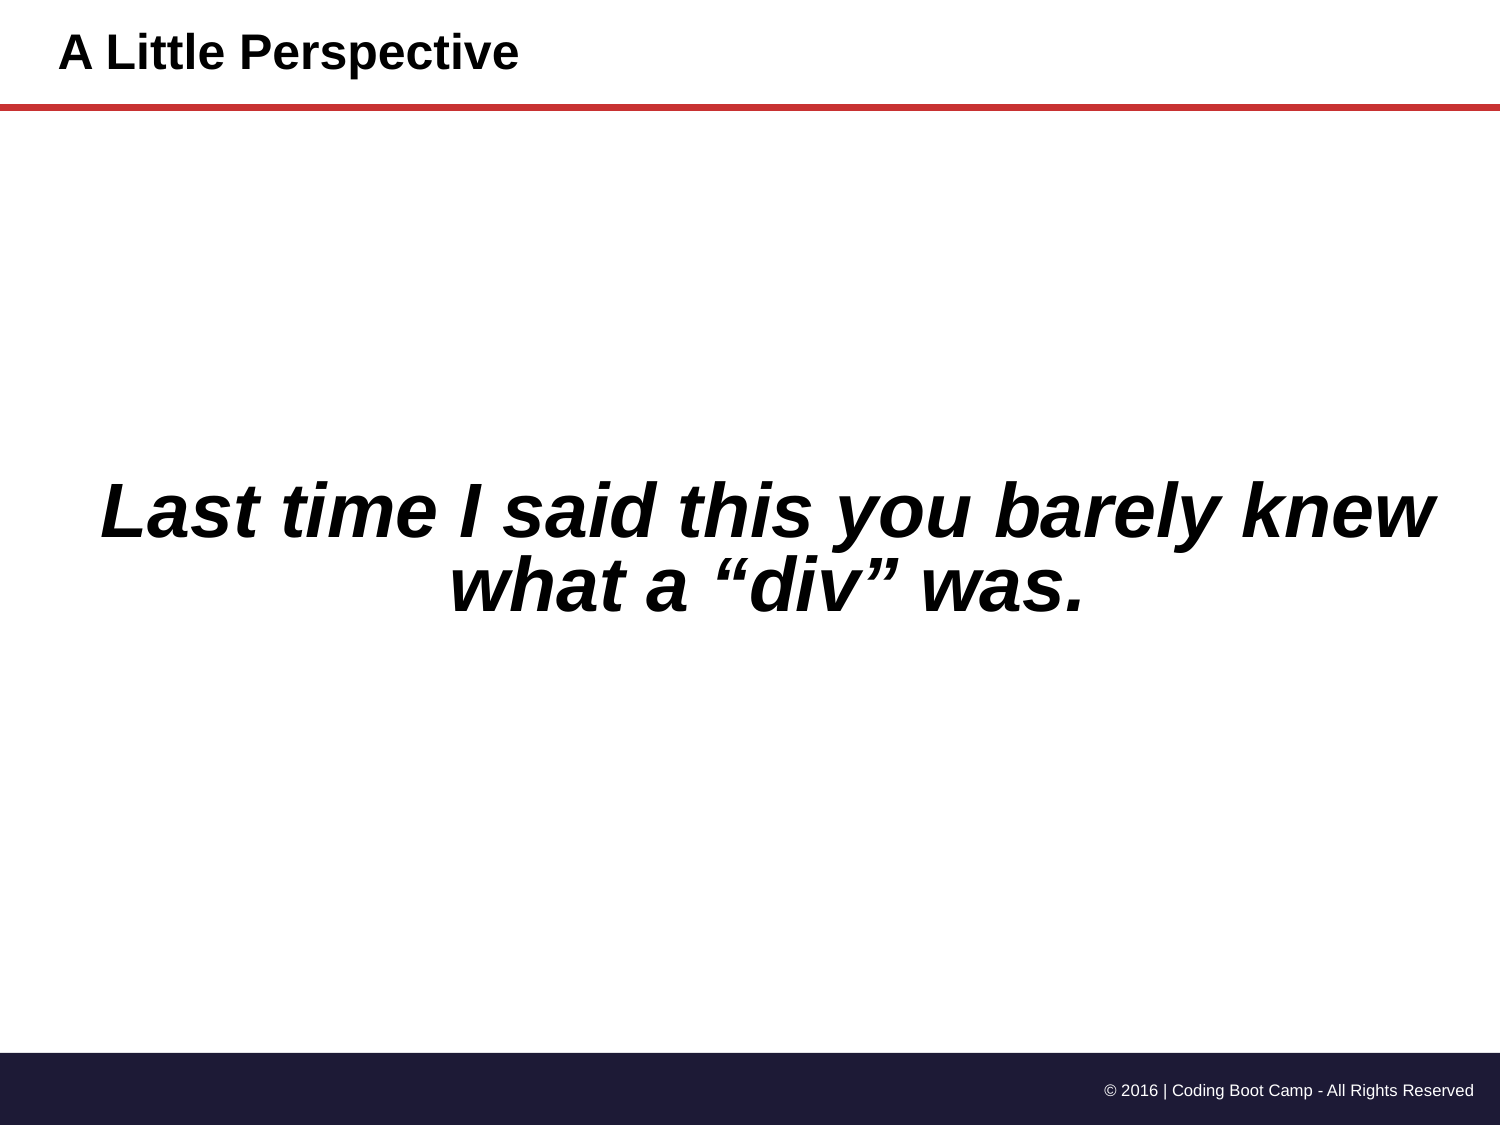

# A Little Perspective
Last time I said this you barely knew what a “div” was.